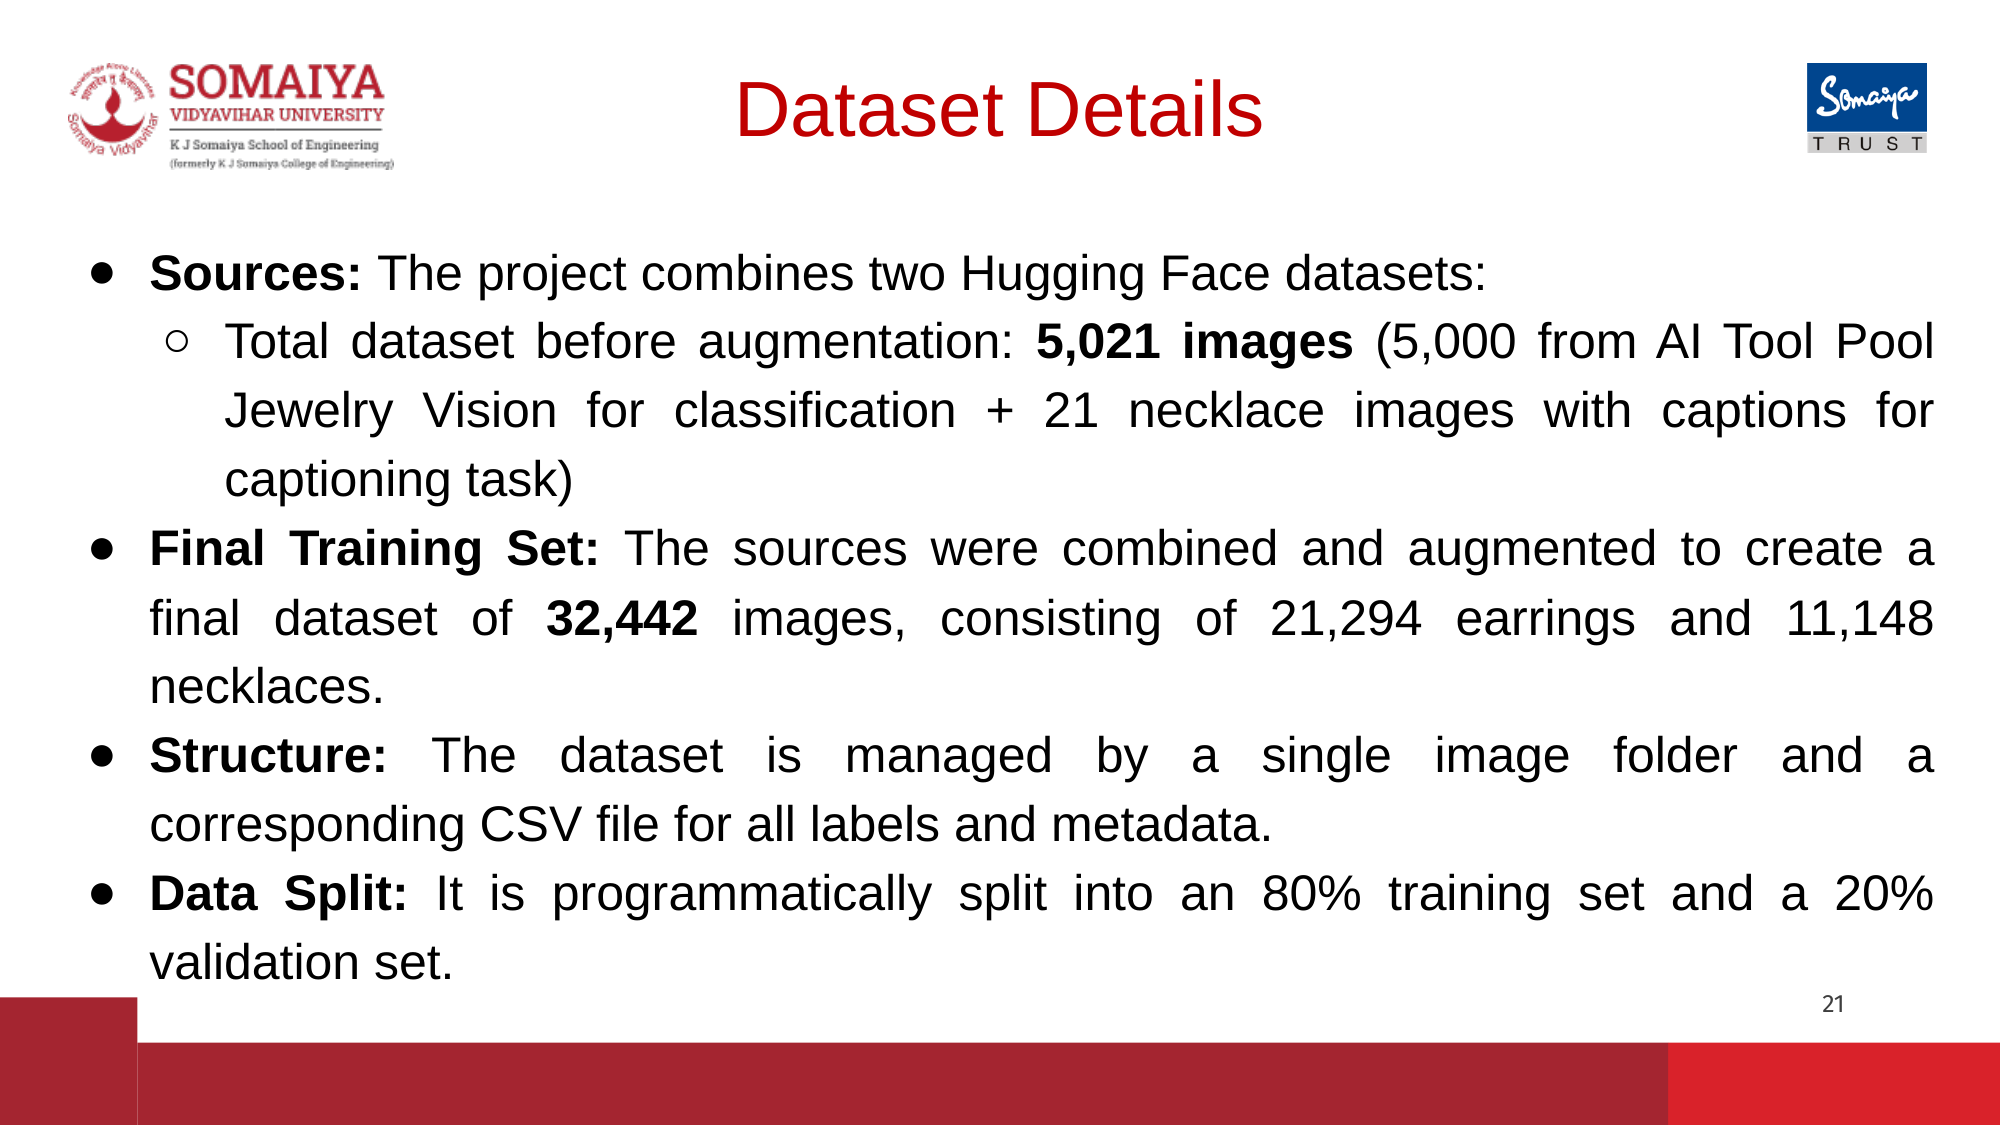

# Dataset Details
Sources: The project combines two Hugging Face datasets:
Total dataset before augmentation: 5,021 images (5,000 from AI Tool Pool Jewelry Vision for classification + 21 necklace images with captions for captioning task)
Final Training Set: The sources were combined and augmented to create a final dataset of 32,442 images, consisting of 21,294 earrings and 11,148 necklaces.
Structure: The dataset is managed by a single image folder and a corresponding CSV file for all labels and metadata.
Data Split: It is programmatically split into an 80% training set and a 20% validation set.
21